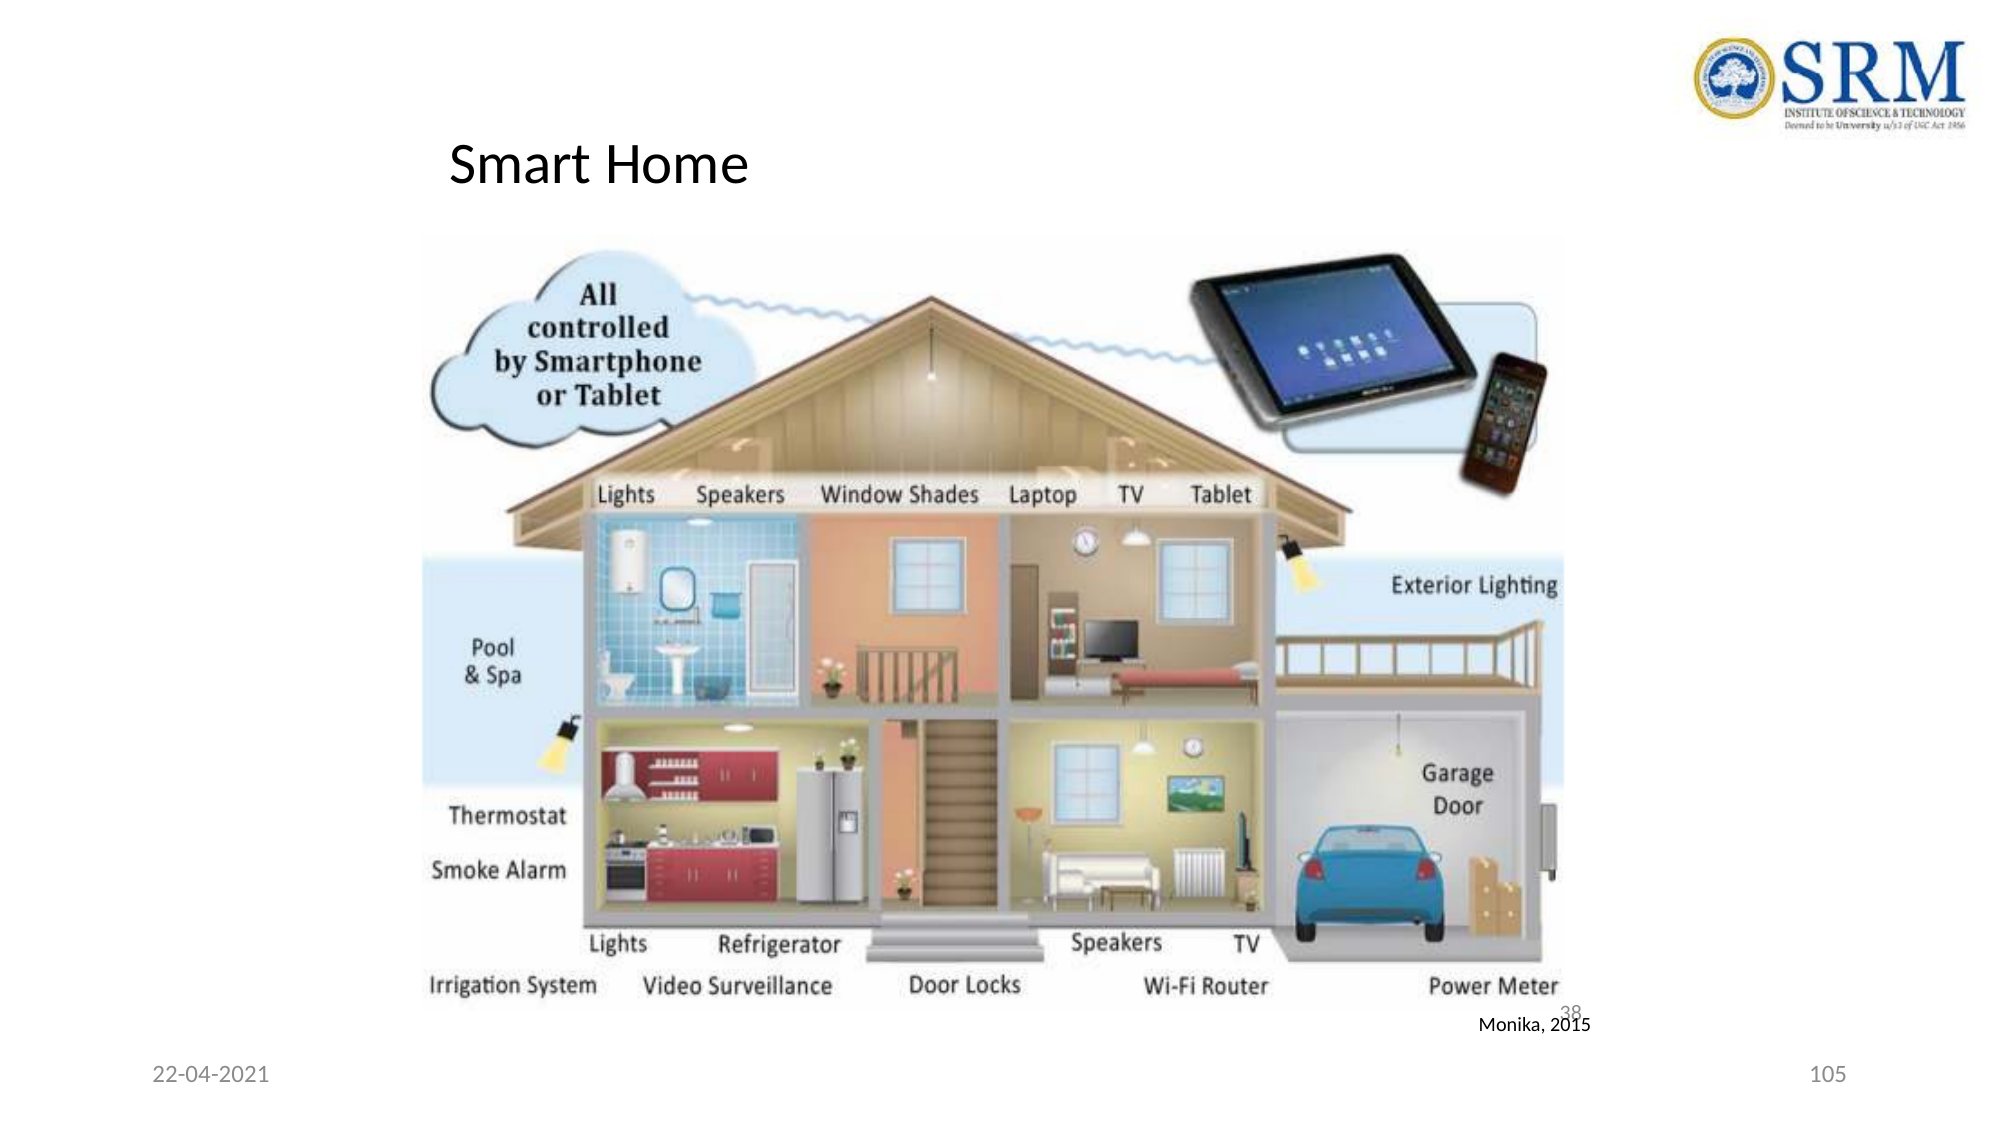

# Smart Home

38
Monika, 2015
22-04-2021
105